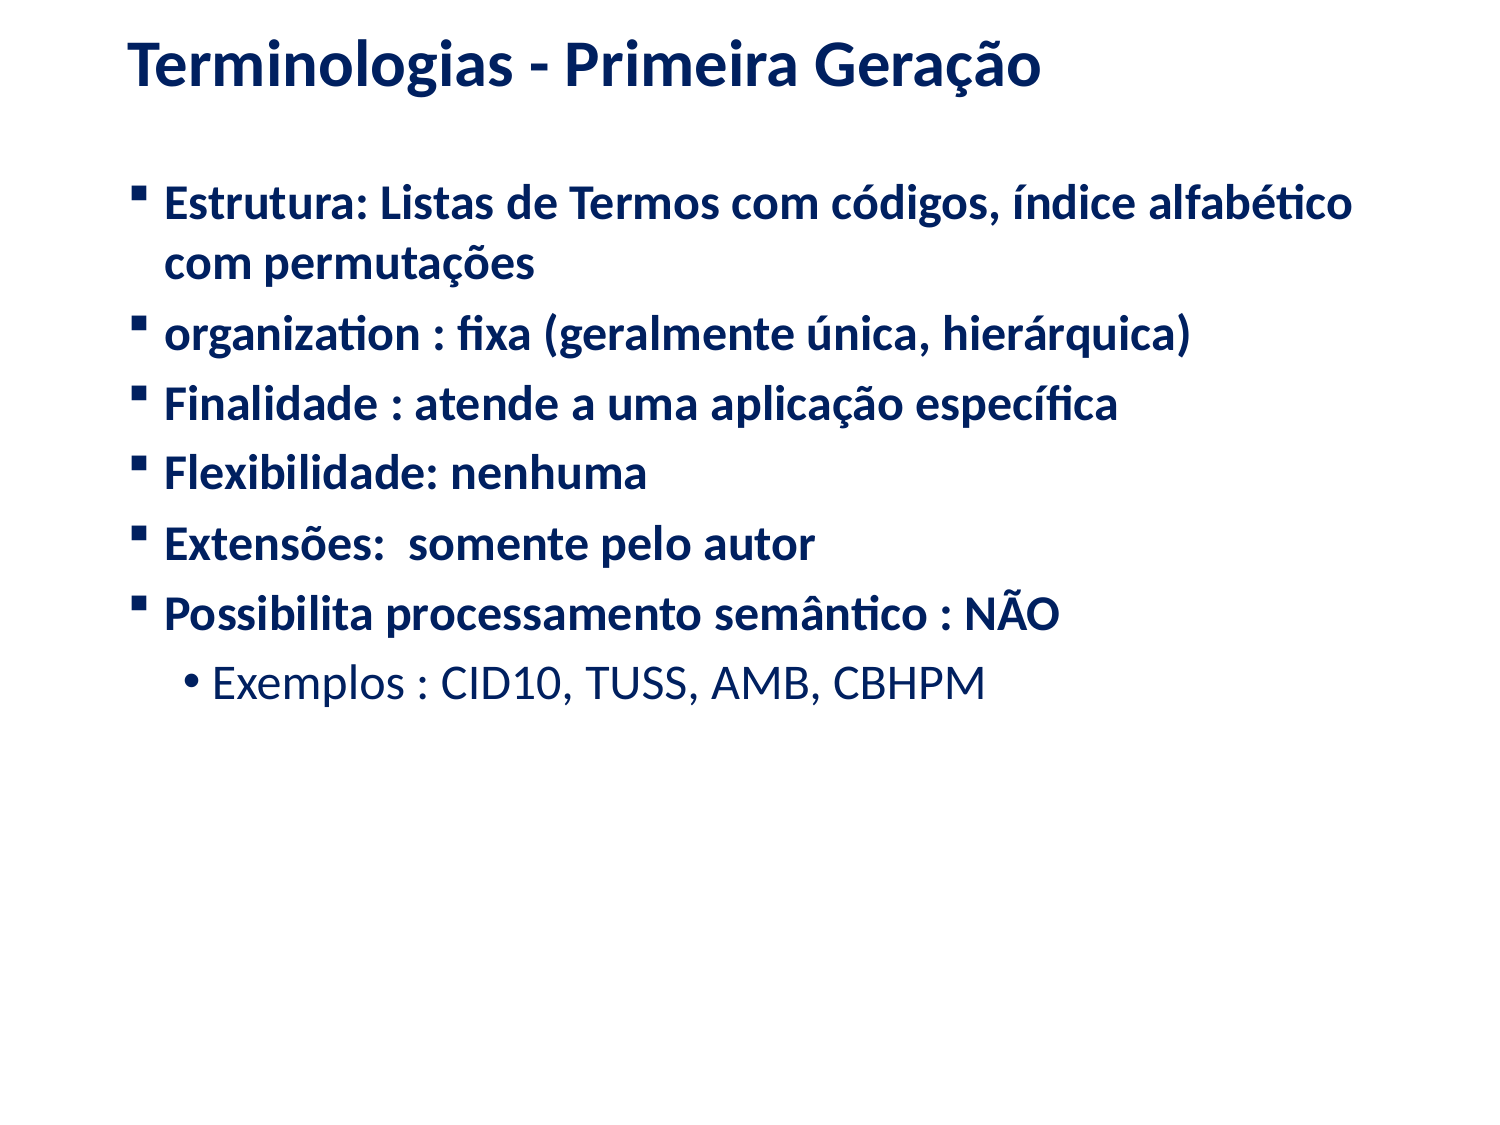

# Terminologias - Primeira Geração
Estrutura: Listas de Termos com códigos, índice alfabético com permutações
organization : fixa (geralmente única, hierárquica)
Finalidade : atende a uma aplicação específica
Flexibilidade: nenhuma
Extensões:  somente pelo autor
Possibilita processamento semântico : NÃO
Exemplos : CID10, TUSS, AMB, CBHPM